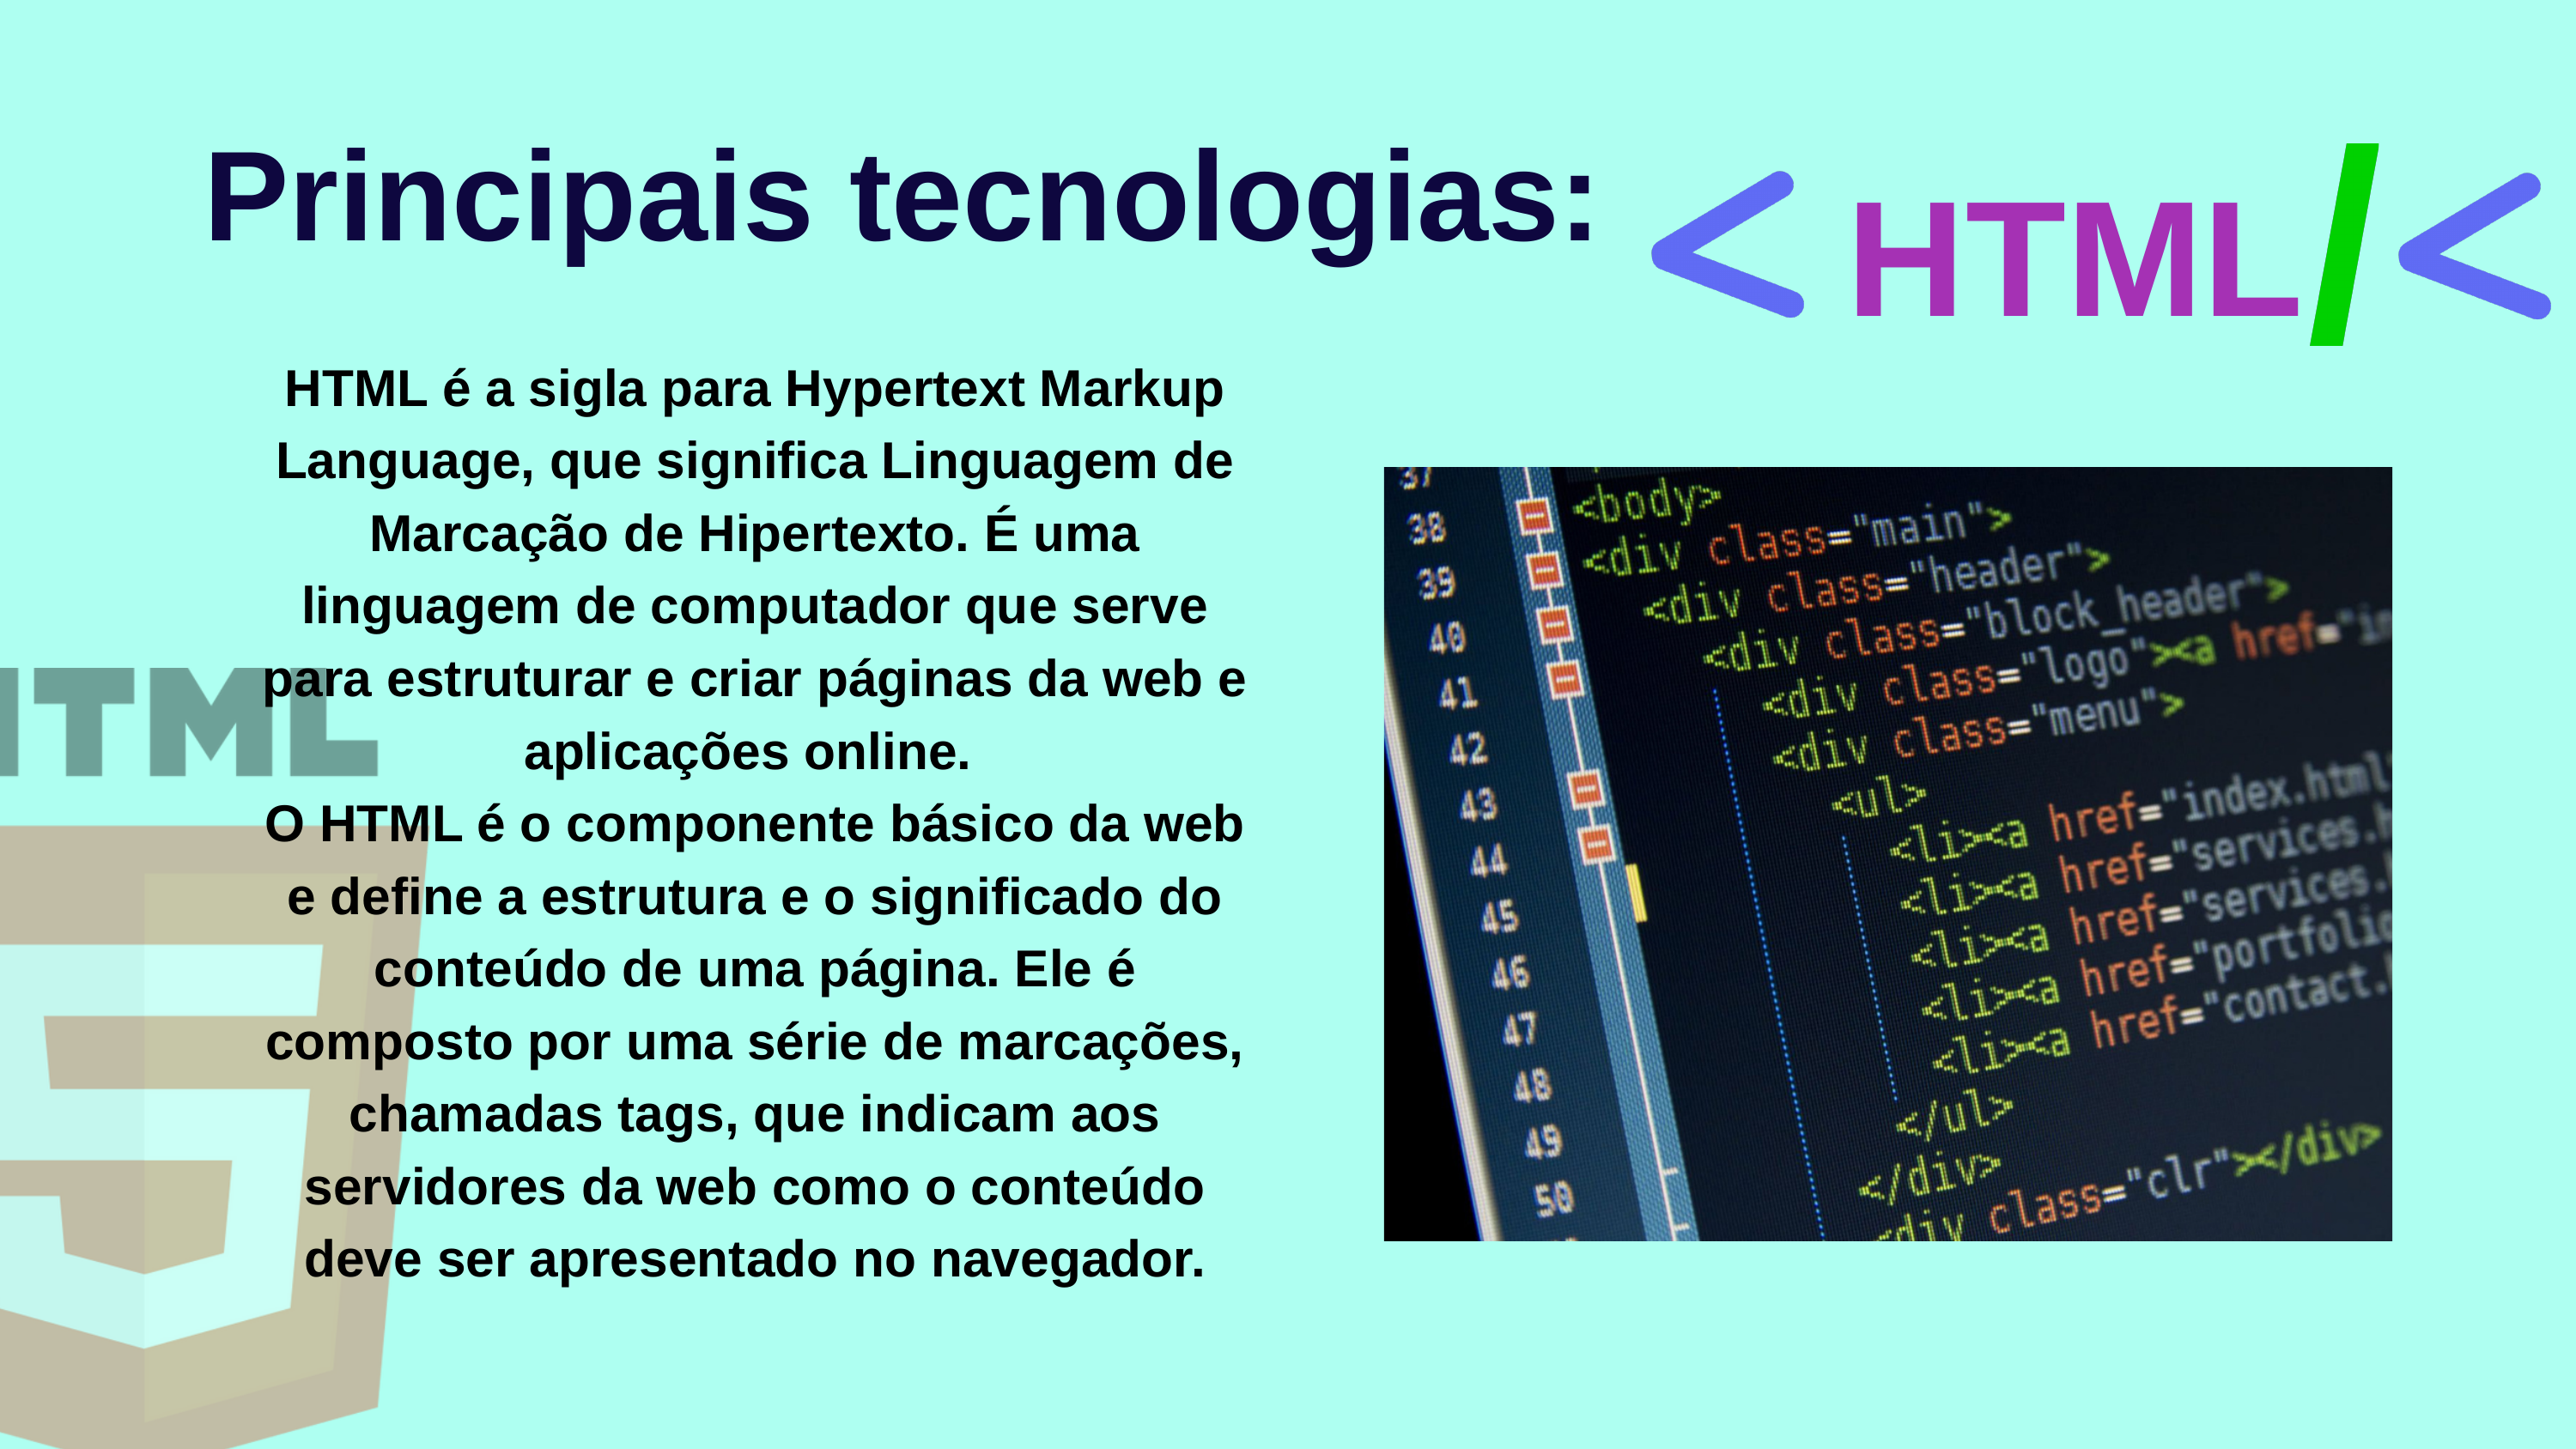

HTML
Principais tecnologias:

HTML é a sigla para Hypertext Markup Language, que significa Linguagem de Marcação de Hipertexto. É uma linguagem de computador que serve para estruturar e criar páginas da web e aplicações online.
O HTML é o componente básico da web e define a estrutura e o significado do conteúdo de uma página. Ele é composto por uma série de marcações, chamadas tags, que indicam aos servidores da web como o conteúdo deve ser apresentado no navegador.